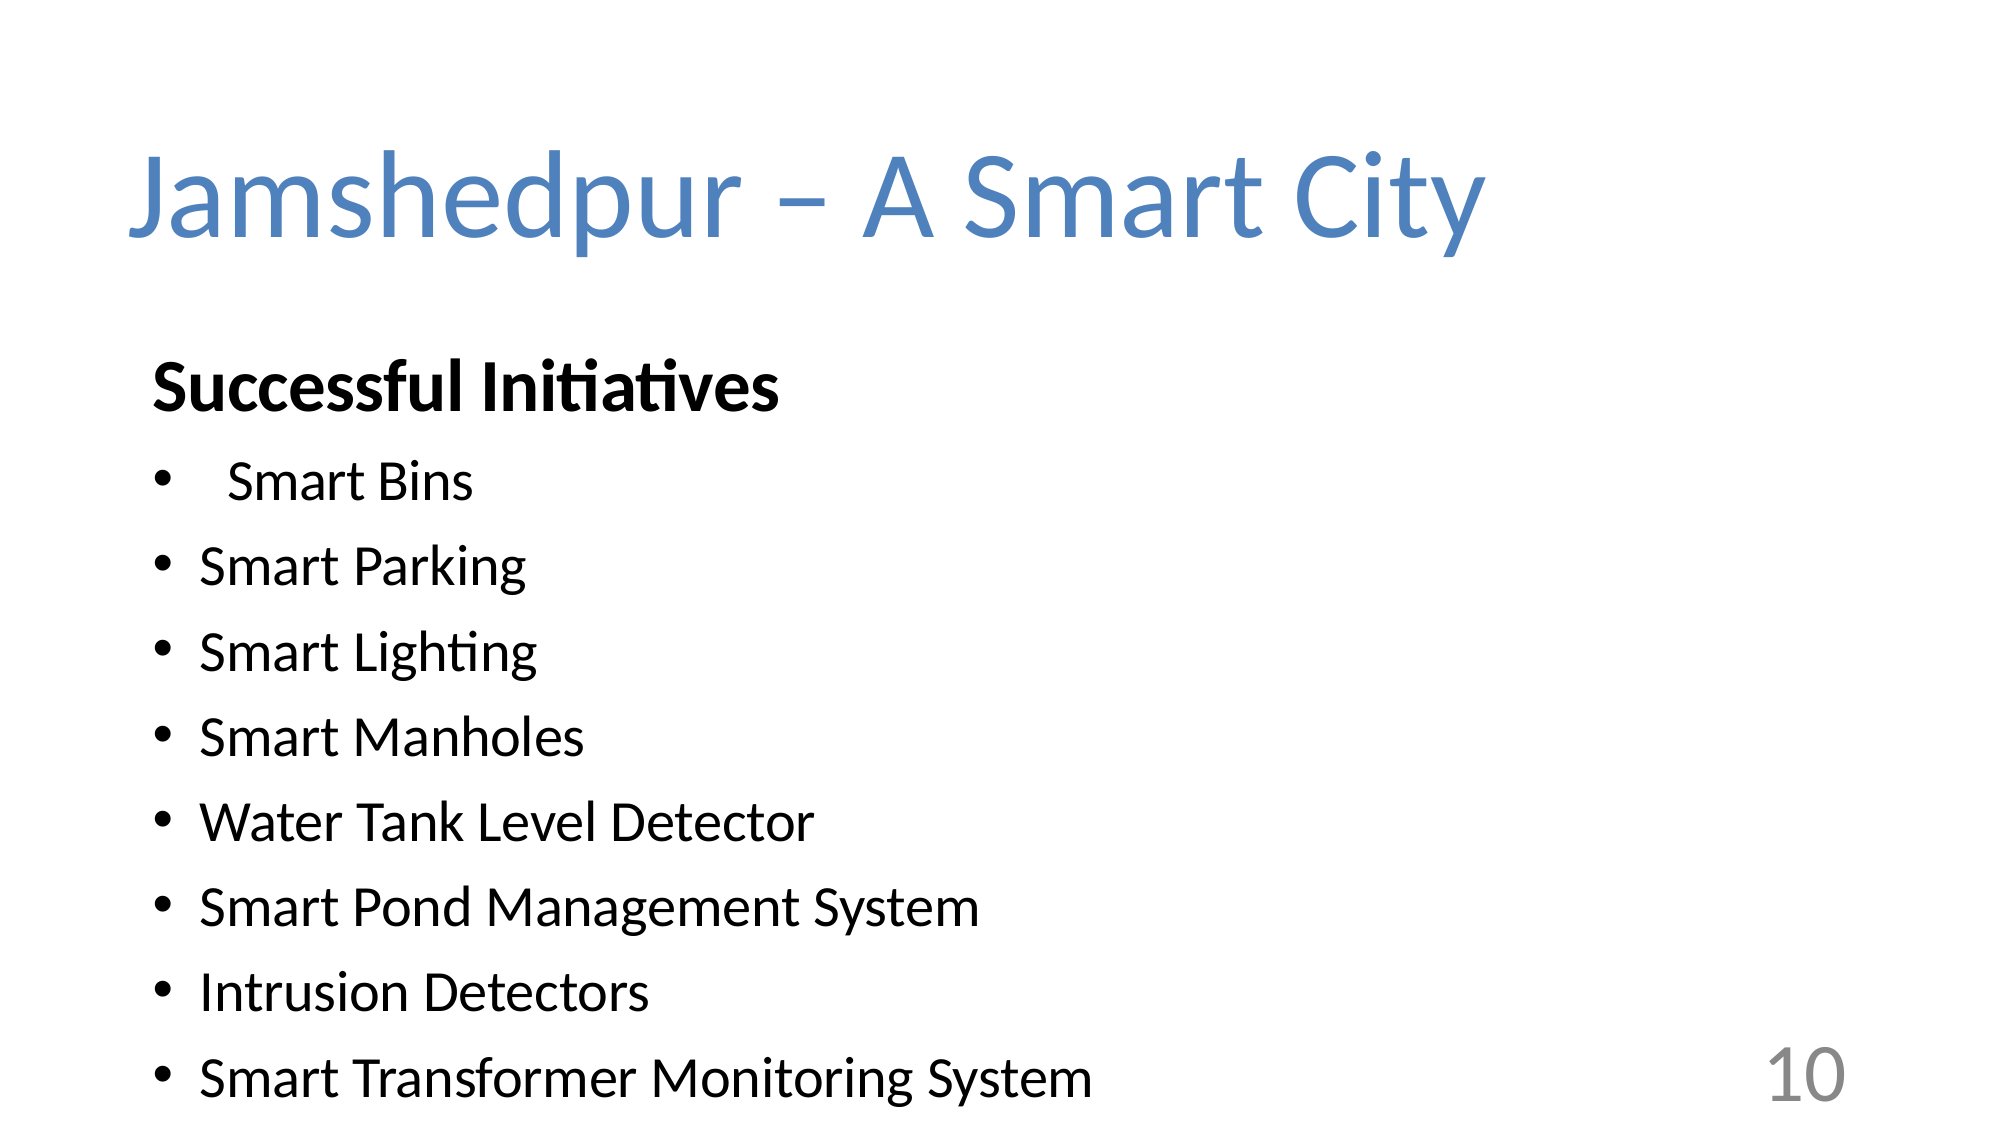

# Jamshedpur – A Smart City
Successful Initiatives
Smart Bins
Smart Parking
Smart Lighting
Smart Manholes
Water Tank Level Detector
Smart Pond Management System
Intrusion Detectors
Smart Transformer Monitoring System
10